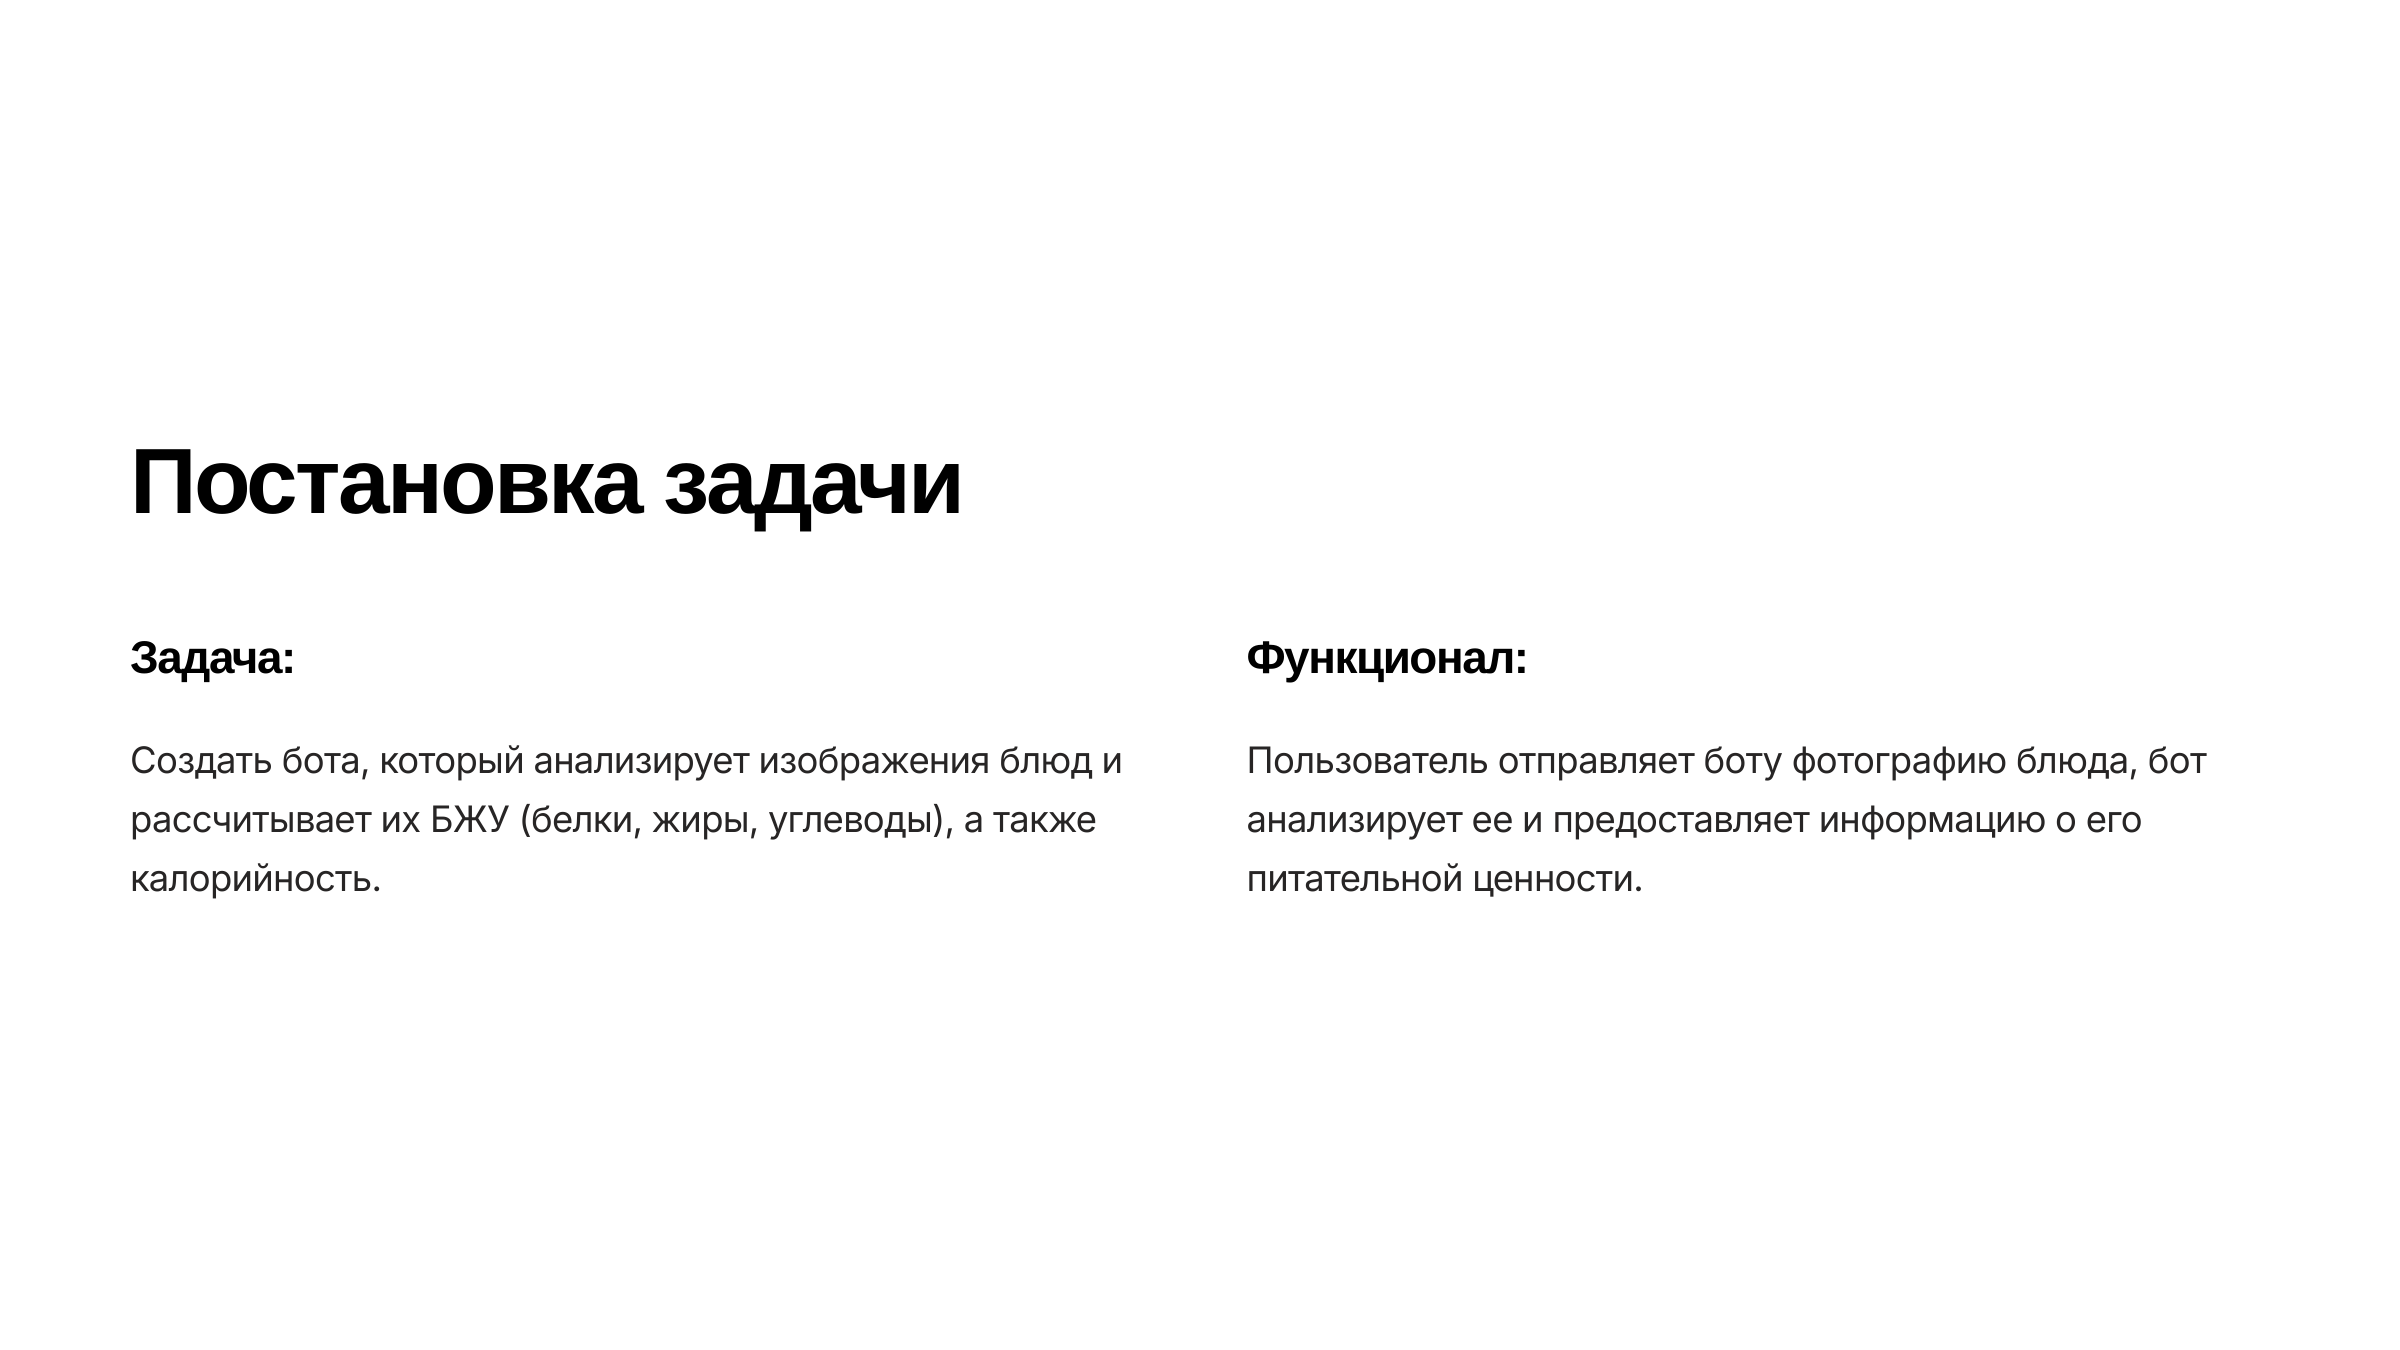

Постановка задачи
Задача:
Функционал:
Создать бота, который анализирует изображения блюд и рассчитывает их БЖУ (белки, жиры, углеводы), а также калорийность.
Пользователь отправляет боту фотографию блюда, бот анализирует ее и предоставляет информацию о его питательной ценности.